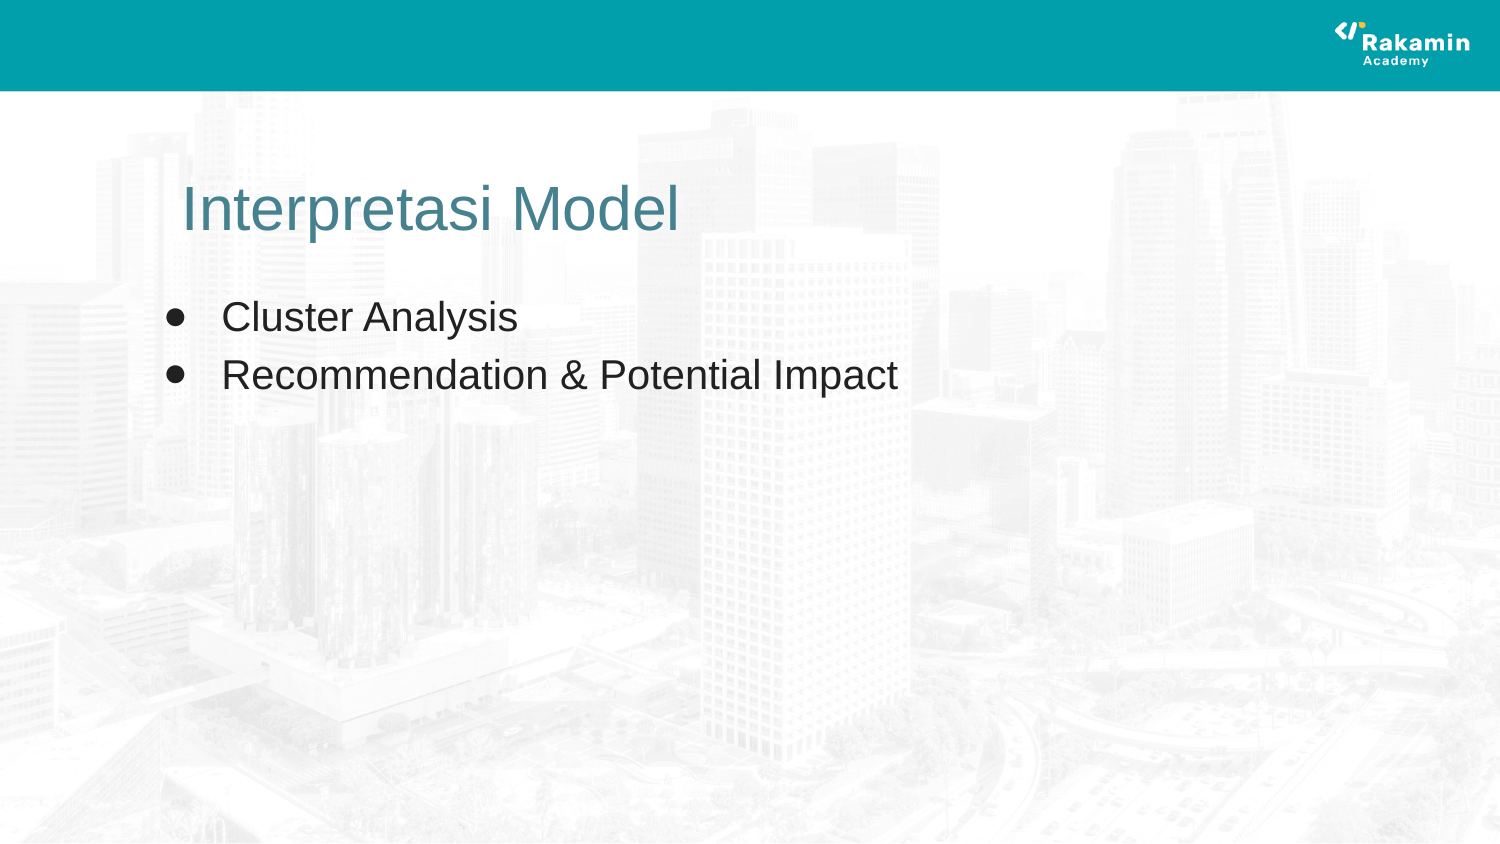

# Interpretasi Model
Cluster Analysis
Recommendation & Potential Impact